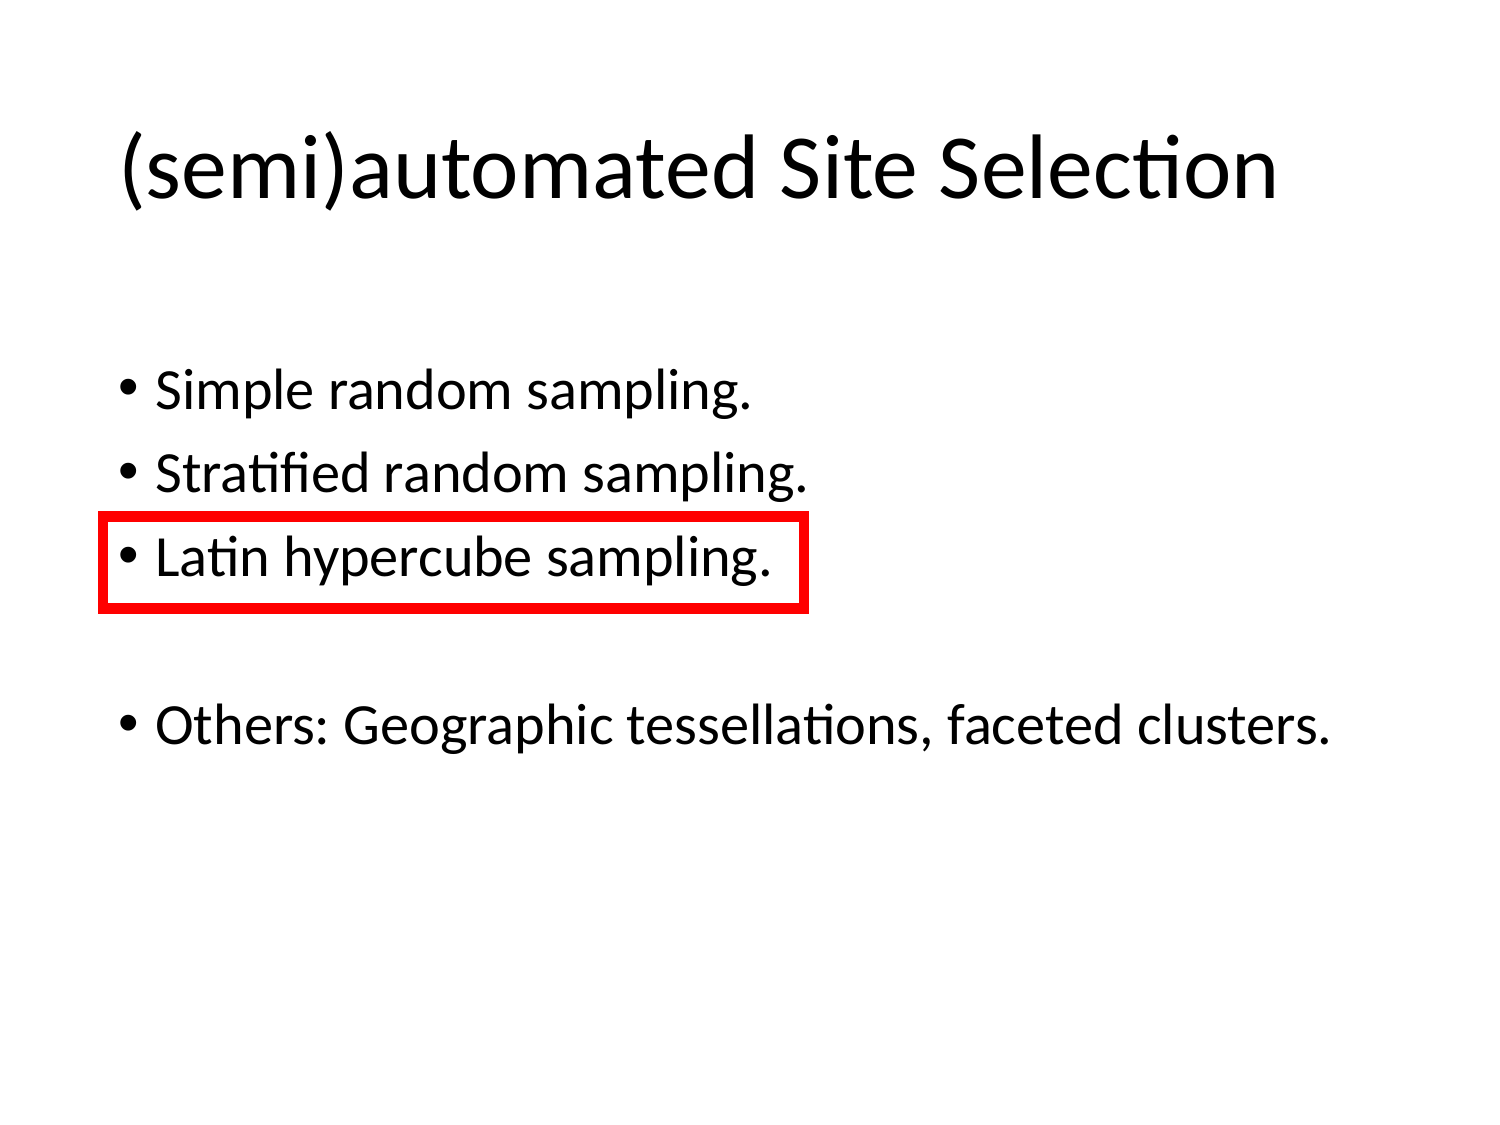

# (semi)automated Site Selection
Simple random sampling.
Stratified random sampling.
Latin hypercube sampling.

Others: Geographic tessellations, faceted clusters.